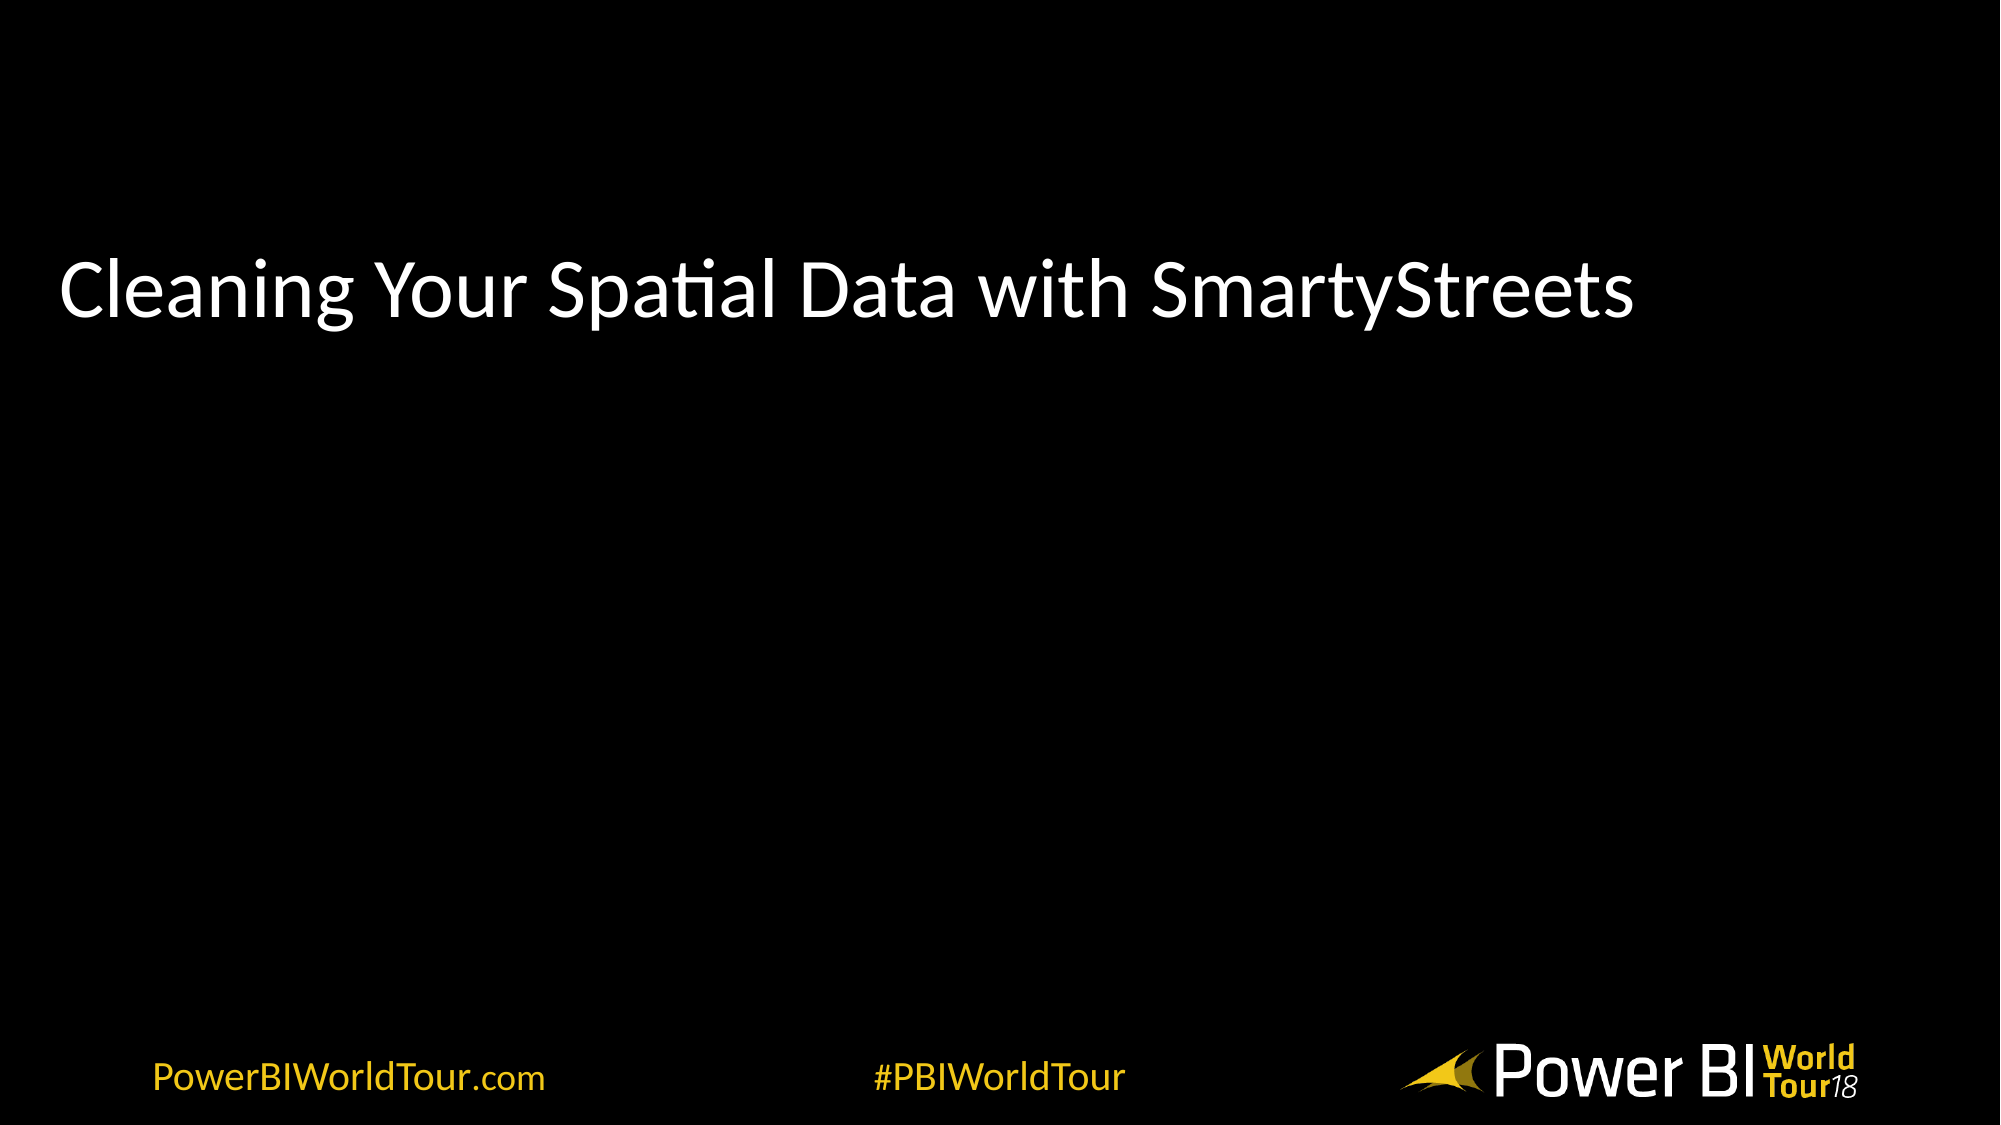

# Cleaning Your Spatial Data with SmartyStreets